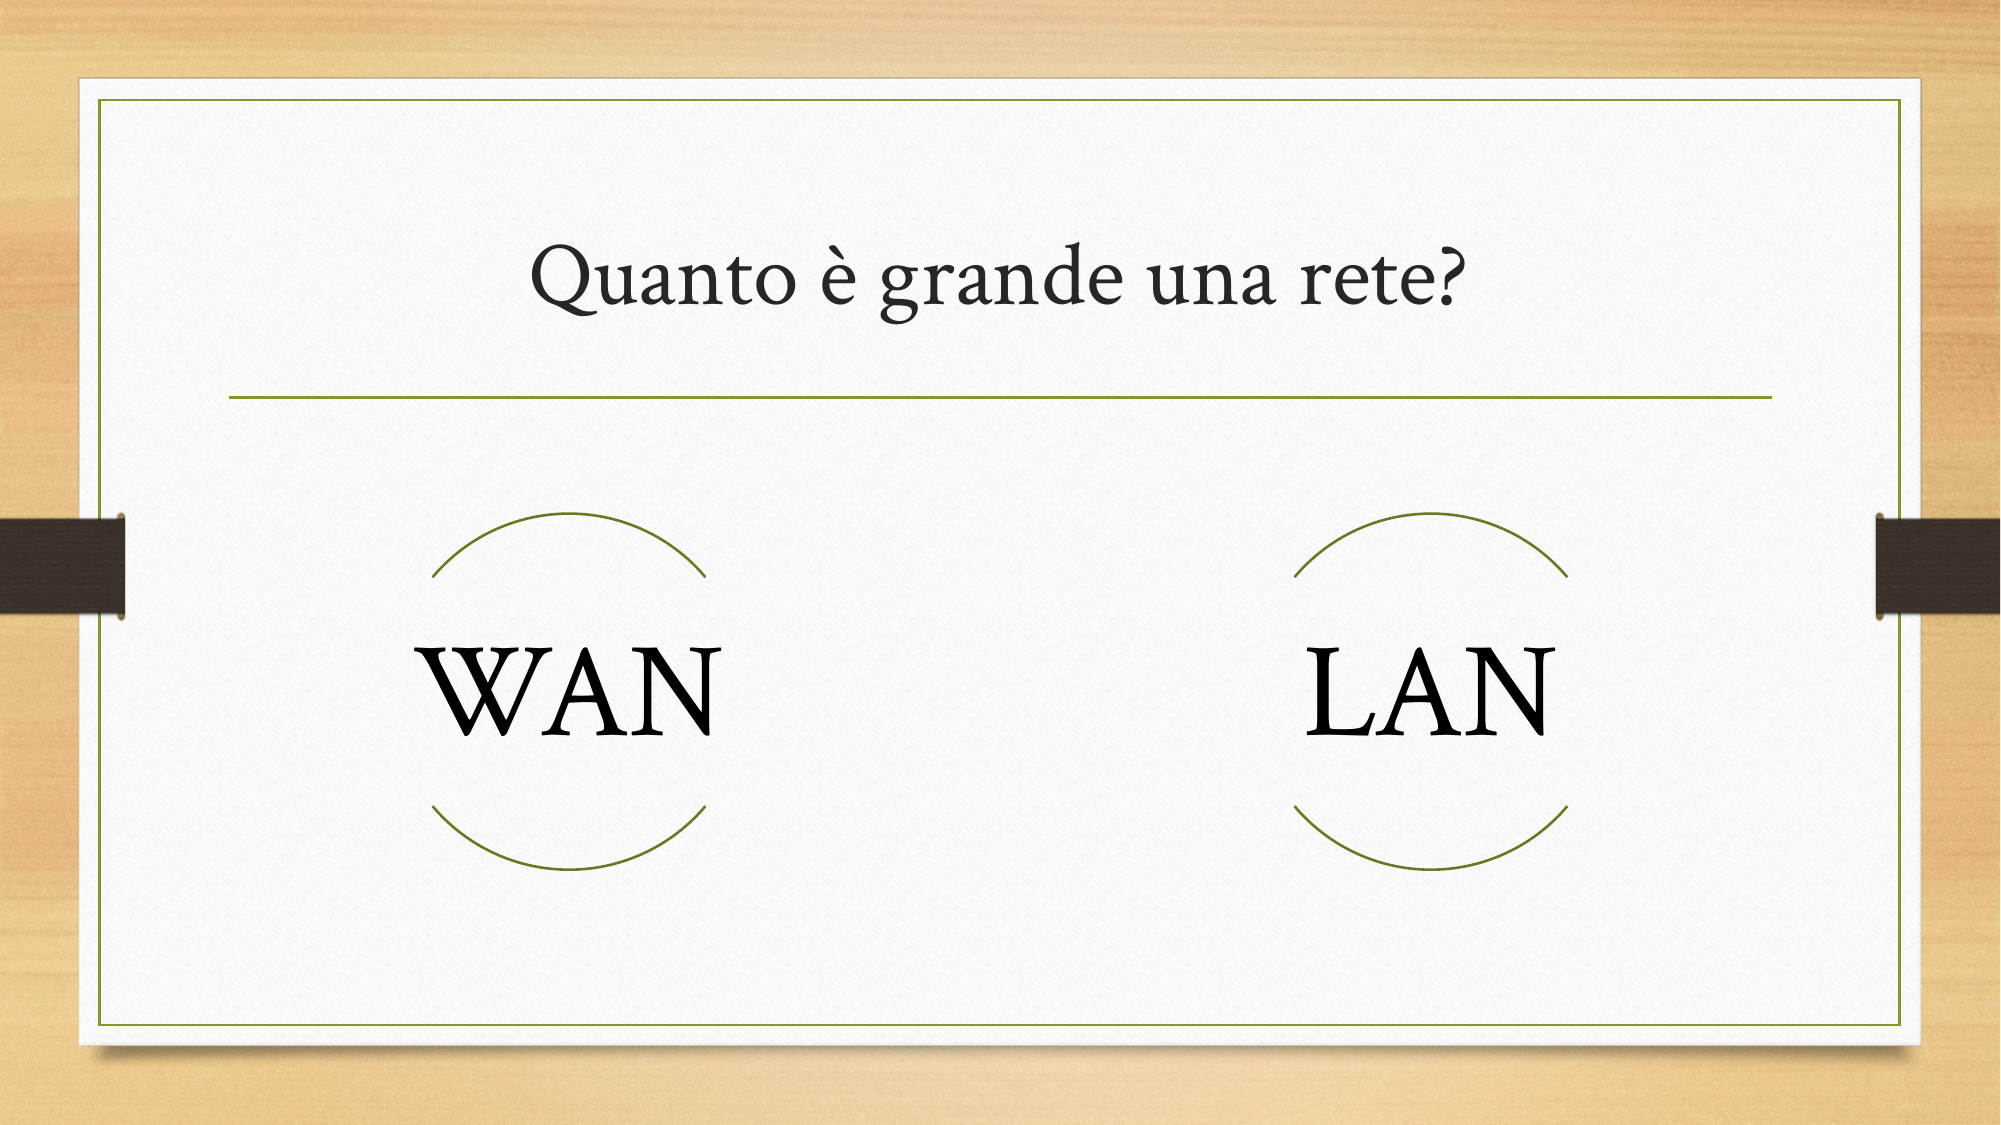

# Quanto è grande una rete?
WAN
LAN